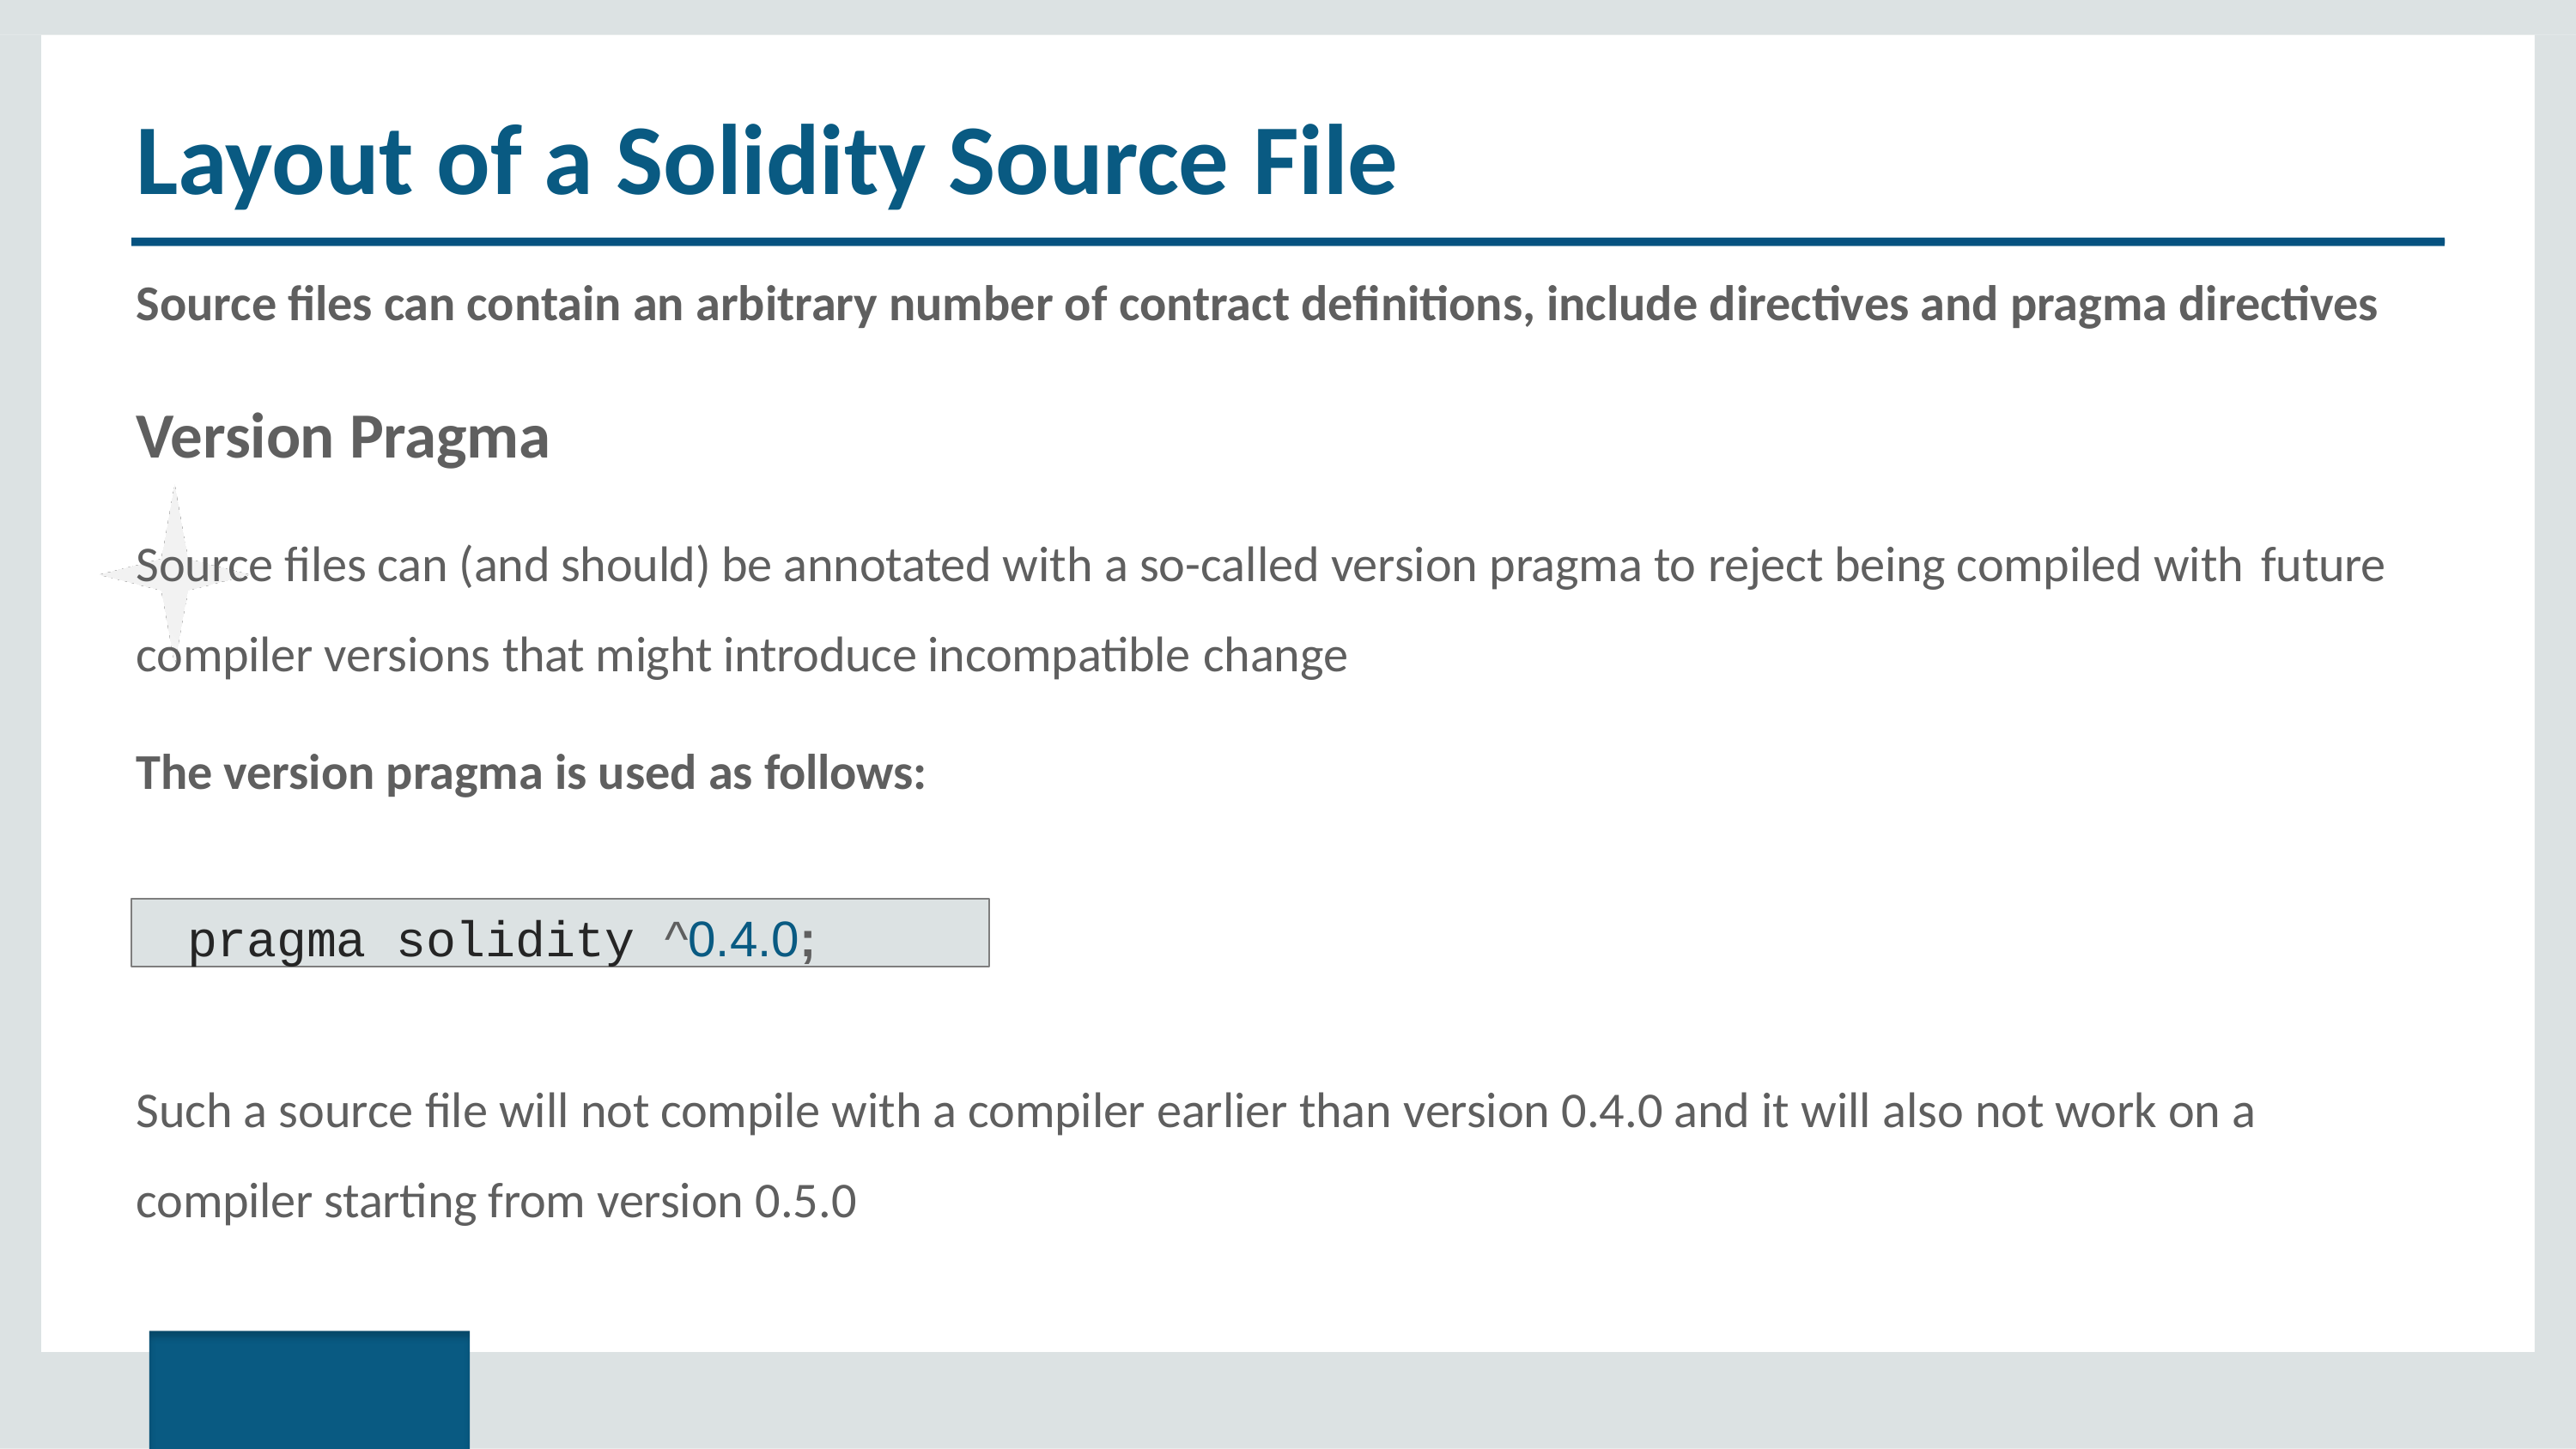

# Layout of a Solidity Source File

Source files can contain an arbitrary number of contract definitions, include directives and pragma directives

Version Pragma

Source files can (and should) be annotated with a so-called version pragma to reject being compiled with future
compiler versions that might introduce incompatible change

The version pragma is used as follows:

pragma solidity ^0.4.0;
Such a source file will not compile with a compiler earlier than version 0.4.0 and it will also not work on a  compiler starting from version 0.5.0